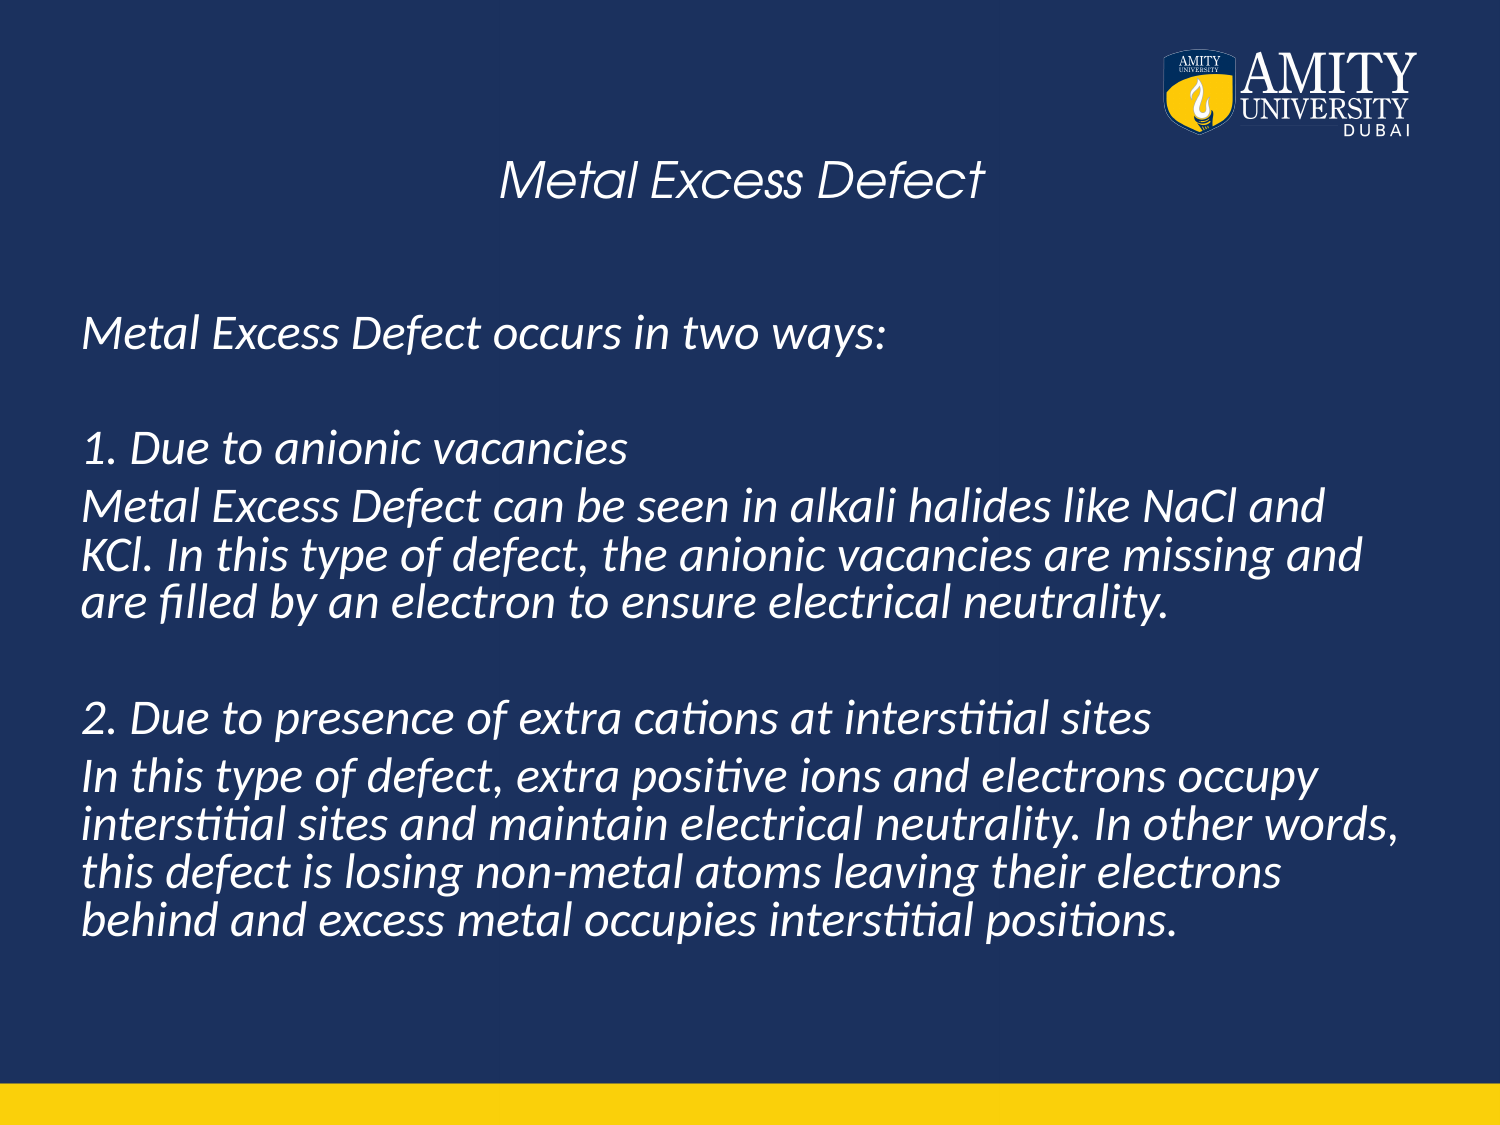

# Metal Excess Defect
Metal Excess Defect occurs in two ways:

1. Due to anionic vacancies
Metal Excess Defect can be seen in alkali halides like NaCl and KCl. In this type of defect, the anionic vacancies are missing and are filled by an electron to ensure electrical neutrality.

2. Due to presence of extra cations at interstitial sites
In this type of defect, extra positive ions and electrons occupy interstitial sites and maintain electrical neutrality. In other words, this defect is losing non-metal atoms leaving their electrons behind and excess metal occupies interstitial positions.